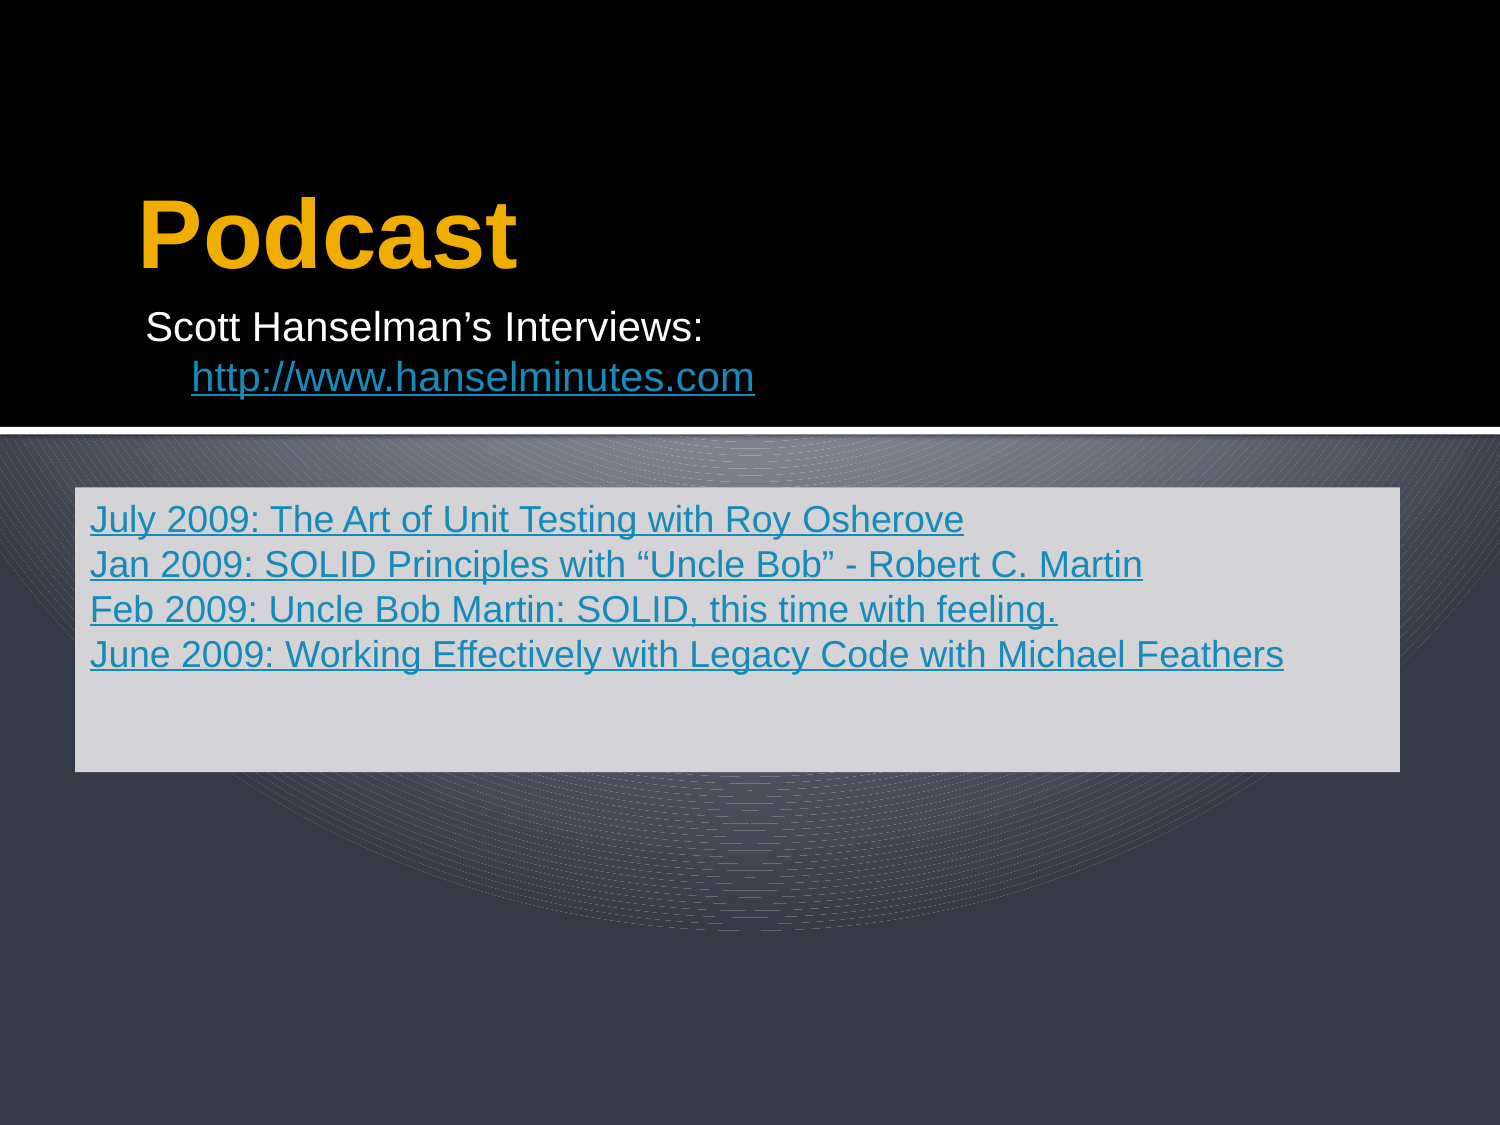

# Podcast
Scott Hanselman’s Interviews:
    http://www.hanselminutes.com

July 2009: The Art of Unit Testing with Roy Osherove
Jan 2009: SOLID Principles with “Uncle Bob” - Robert C. Martin
Feb 2009: Uncle Bob Martin: SOLID, this time with feeling.
June 2009: Working Effectively with Legacy Code with Michael Feathers